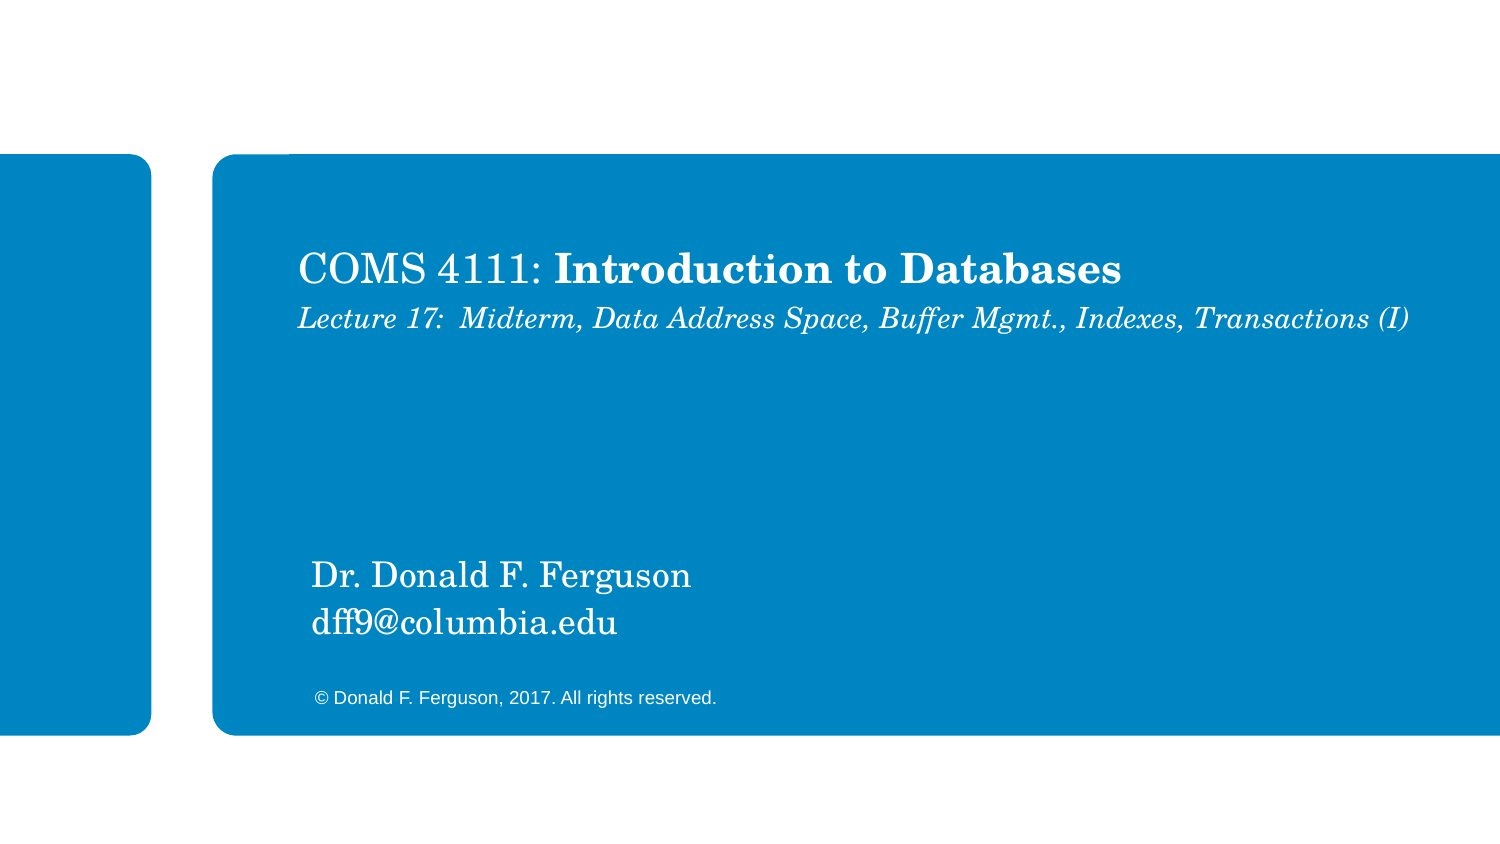

COMS 4111: Introduction to Databases
Lecture 17:  Midterm, Data Address Space, Buffer Mgmt., Indexes, Transactions (I)
Dr. Donald F. Ferguson
dff9@columbia.edu